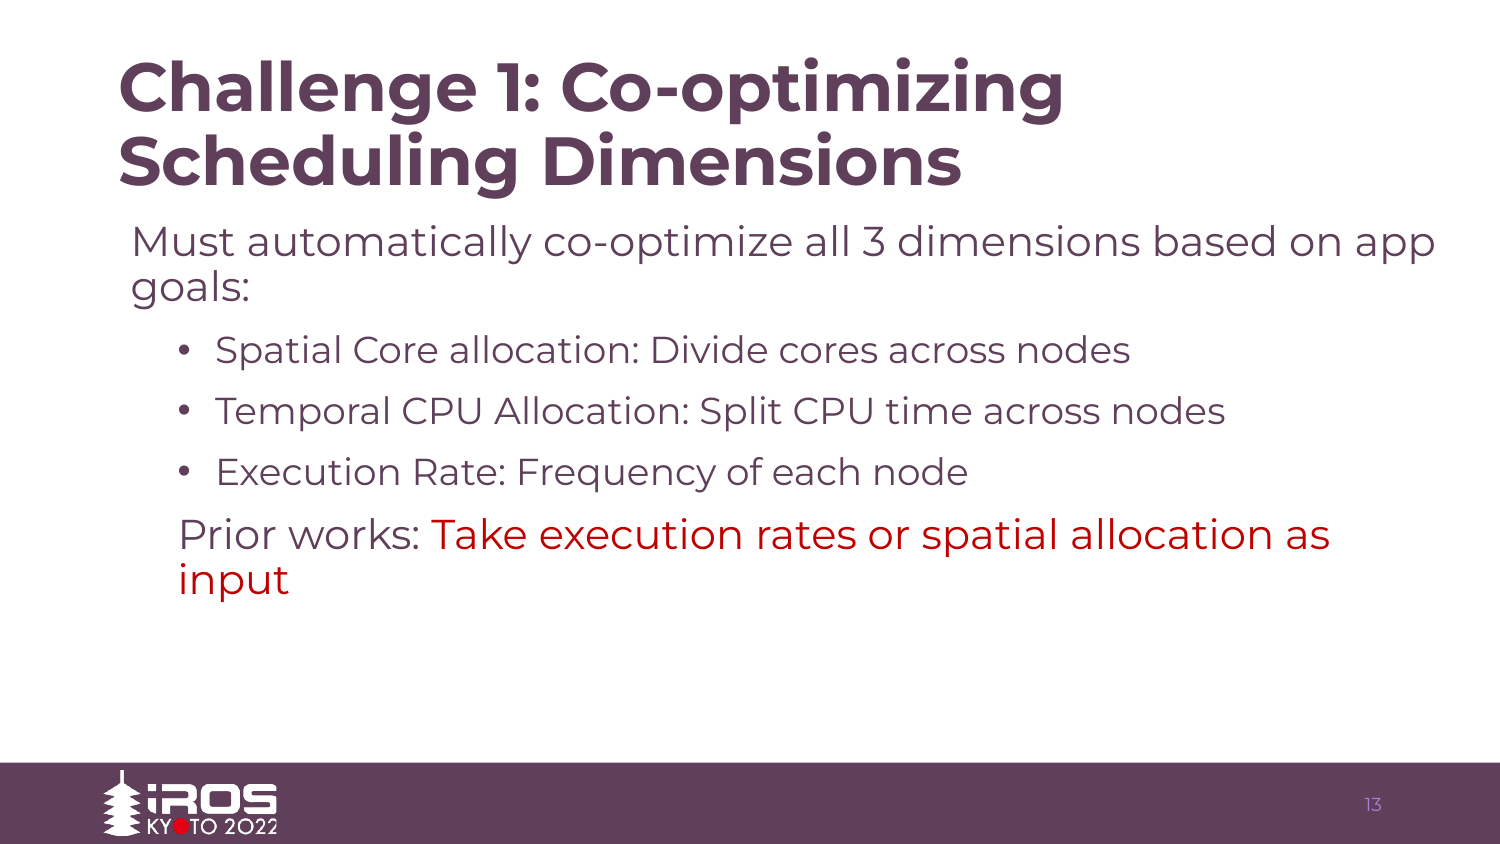

# Challenge 1: Co-optimizing Scheduling Dimensions
Must automatically co-optimize all 3 dimensions based on app goals:
Spatial Core allocation: Divide cores across nodes
Temporal CPU Allocation: Split CPU time across nodes
Execution Rate: Frequency of each node
Prior works: Take execution rates or spatial allocation as input

13